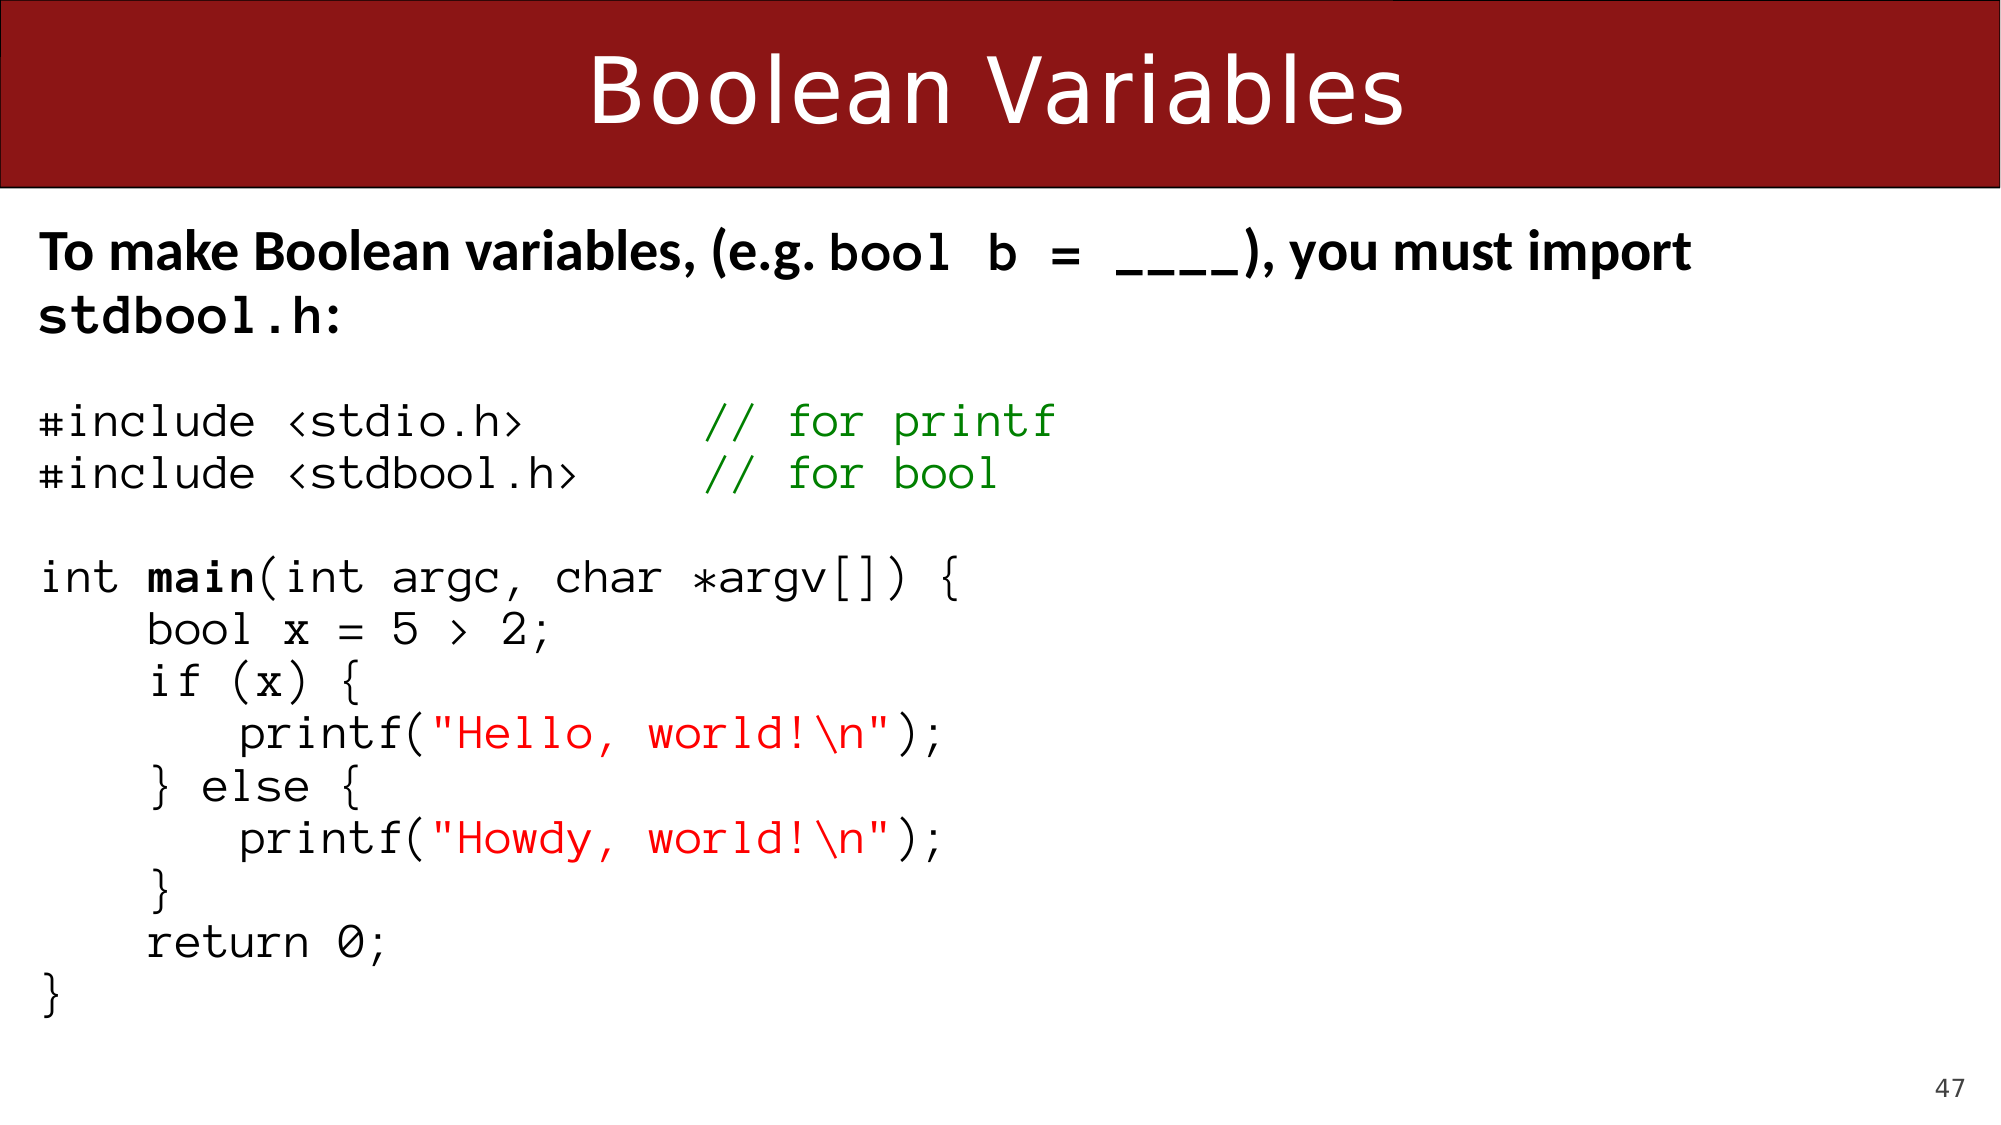

# Boolean Variables
To make Boolean variables, (e.g. bool b = ____), you must import stdbool.h:

#include <stdio.h>	 // for printf
#include <stdbool.h>	 // for bool

int main(int argc, char *argv[]) {
    bool x = 5 > 2;
    if (x) {
	      printf("Hello, world!\n");
    } else {
	      printf("Howdy, world!\n");
    }
    return 0;
}